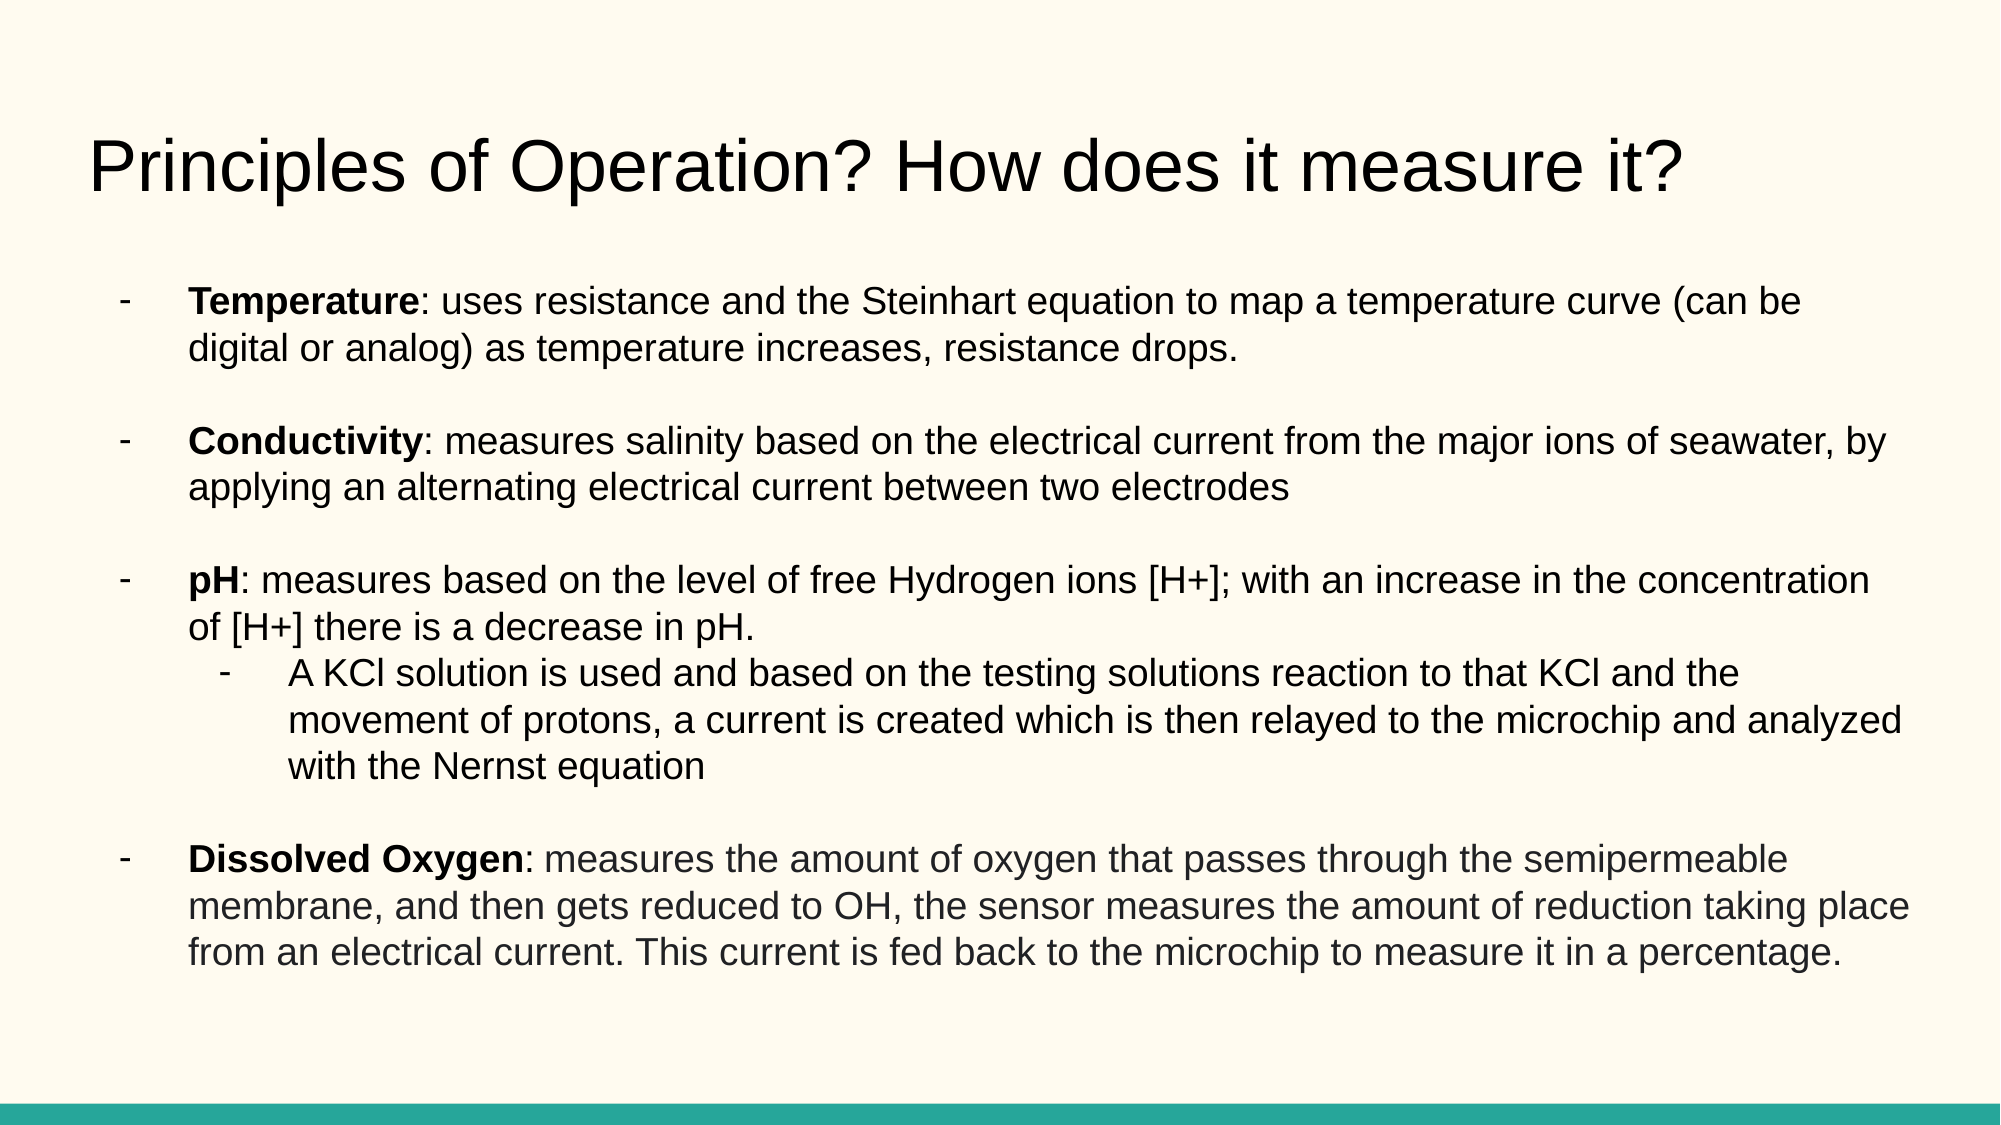

# Principles of Operation? How does it measure it?

Temperature: uses resistance and the Steinhart equation to map a temperature curve (can be digital or analog) as temperature increases, resistance drops.

Conductivity: measures salinity based on the electrical current from the major ions of seawater, by applying an alternating electrical current between two electrodes

pH: measures based on the level of free Hydrogen ions [H+]; with an increase in the concentration of [H+] there is a decrease in pH.
A KCl solution is used and based on the testing solutions reaction to that KCl and the movement of protons, a current is created which is then relayed to the microchip and analyzed with the Nernst equation

Dissolved Oxygen: measures the amount of oxygen that passes through the semipermeable membrane, and then gets reduced to OH, the sensor measures the amount of reduction taking place from an electrical current. This current is fed back to the microchip to measure it in a percentage.